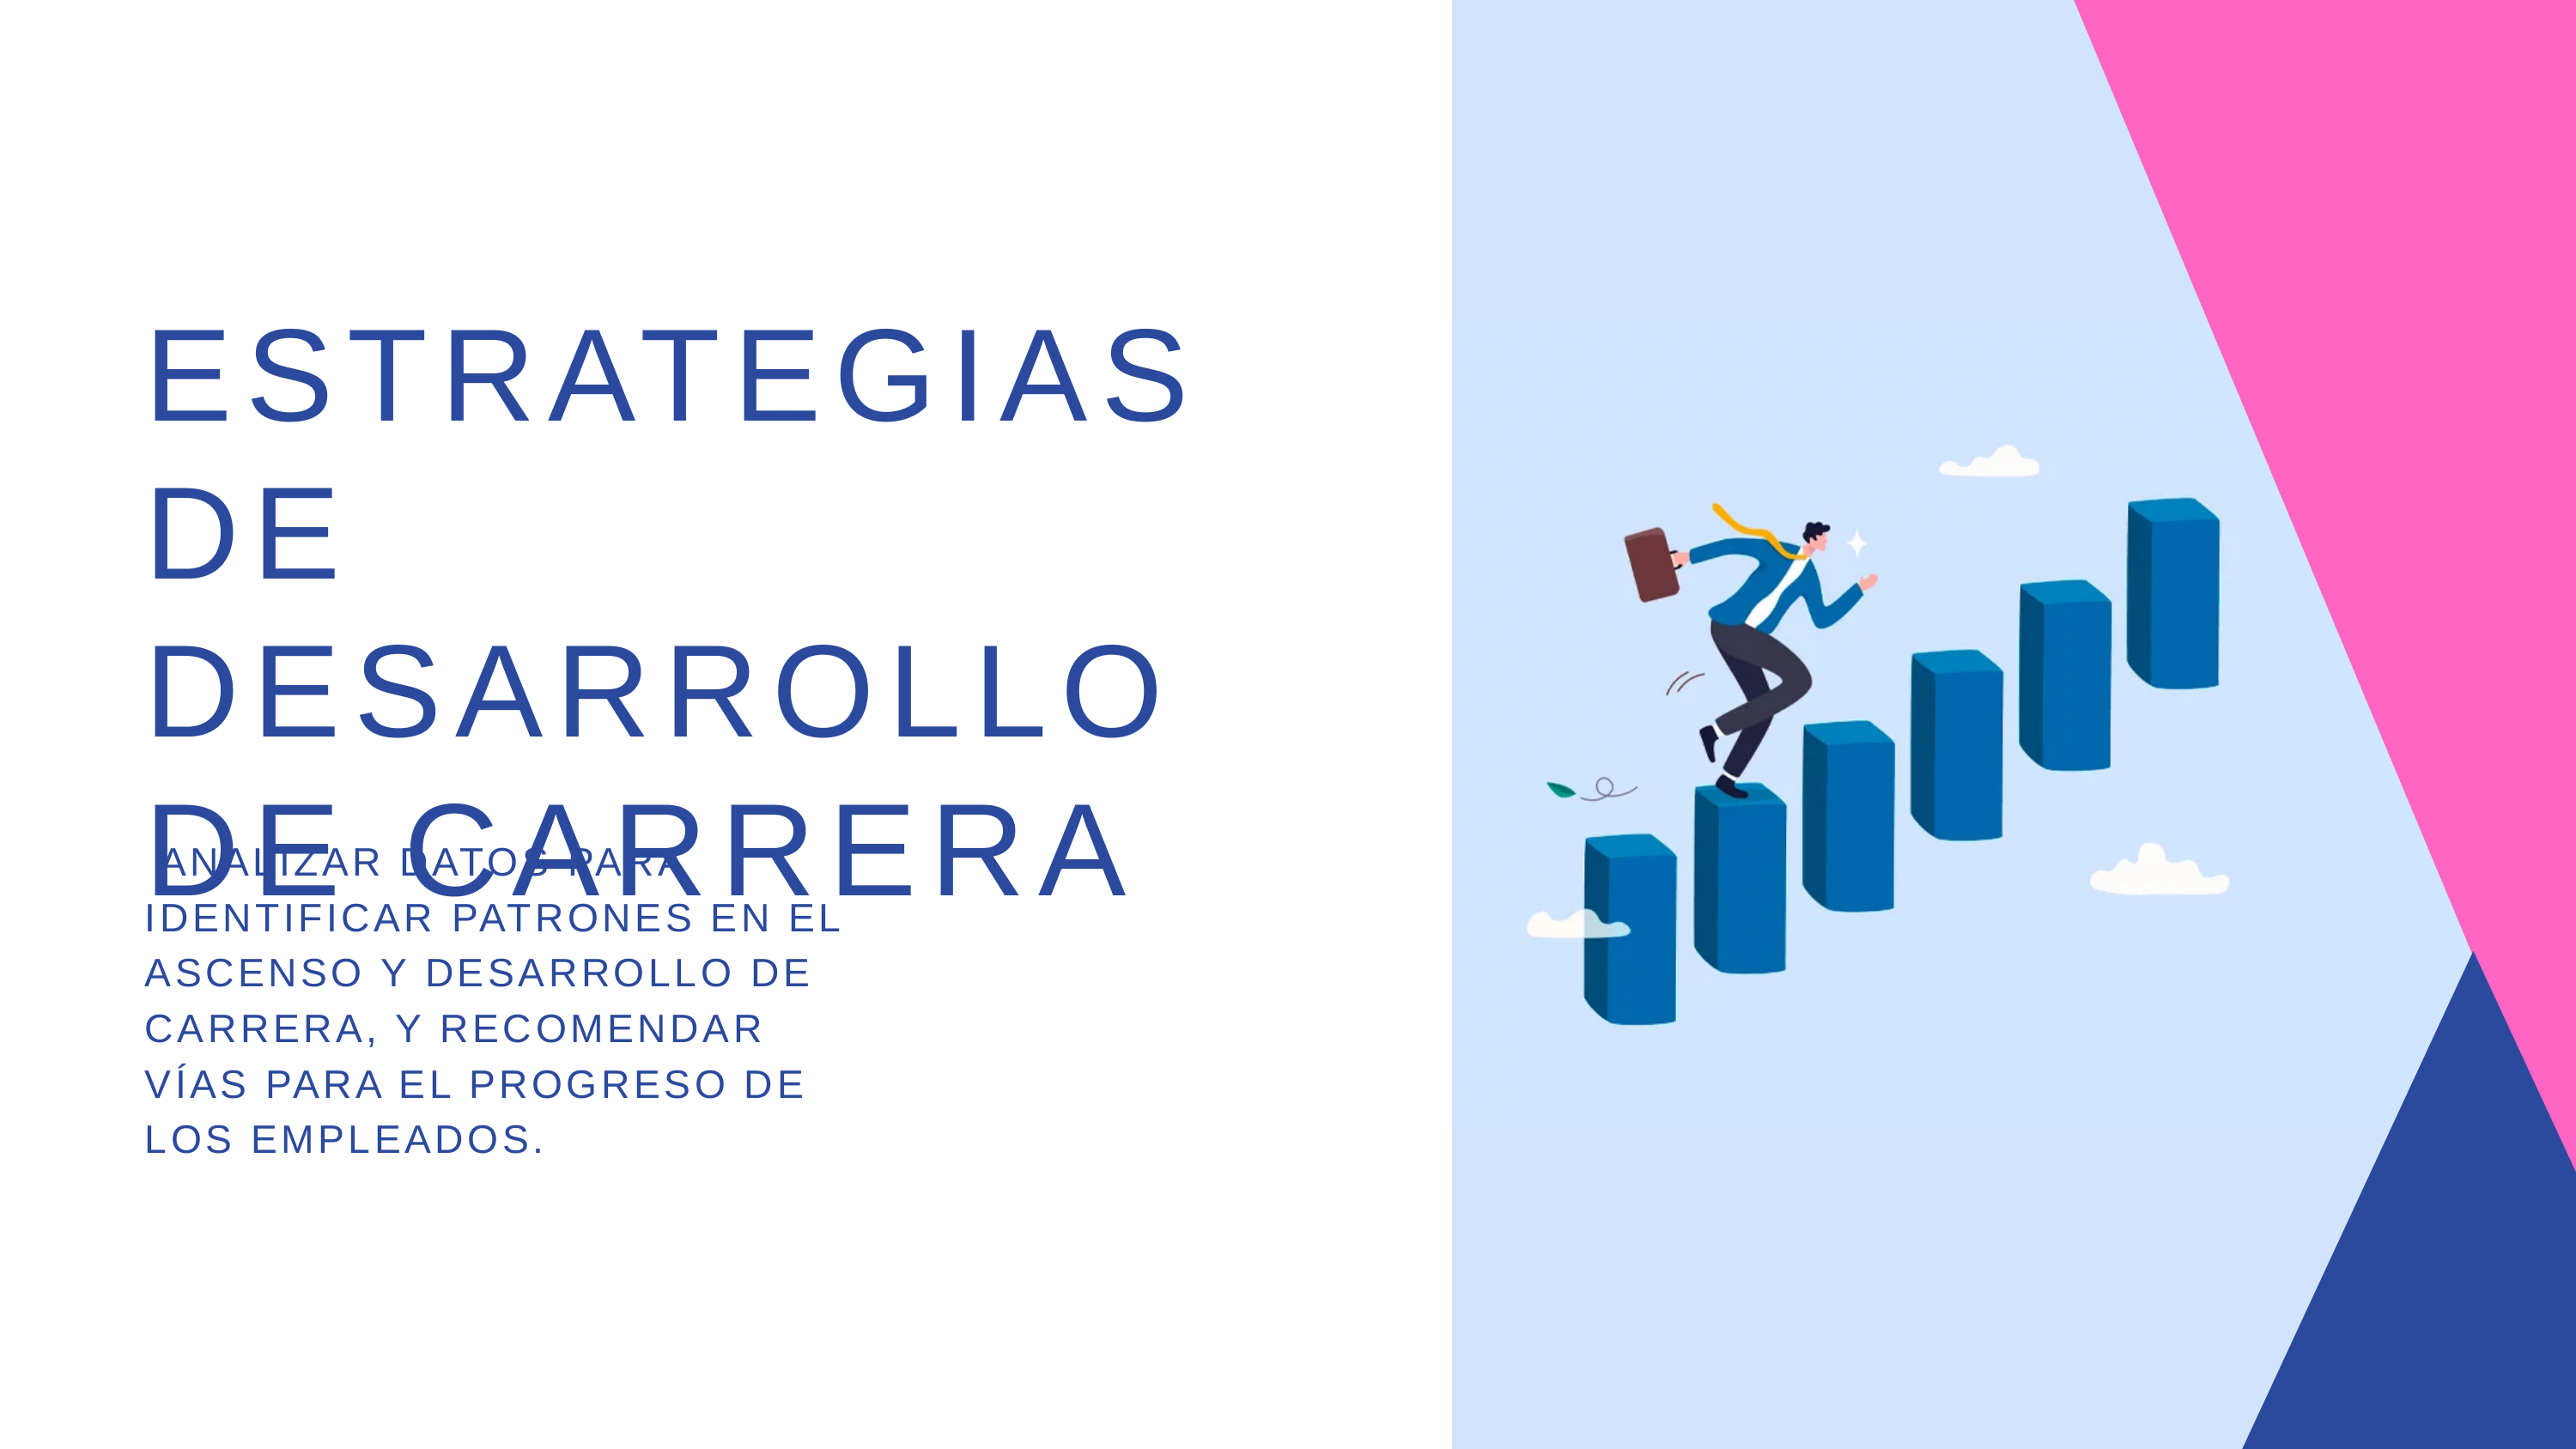

ESTRATEGIAS DE DESARROLLO DE CARRERA

 ANALIZAR DATOS PARA IDENTIFICAR PATRONES EN EL ASCENSO Y DESARROLLO DE CARRERA, Y RECOMENDAR VÍAS PARA EL PROGRESO DE LOS EMPLEADOS.